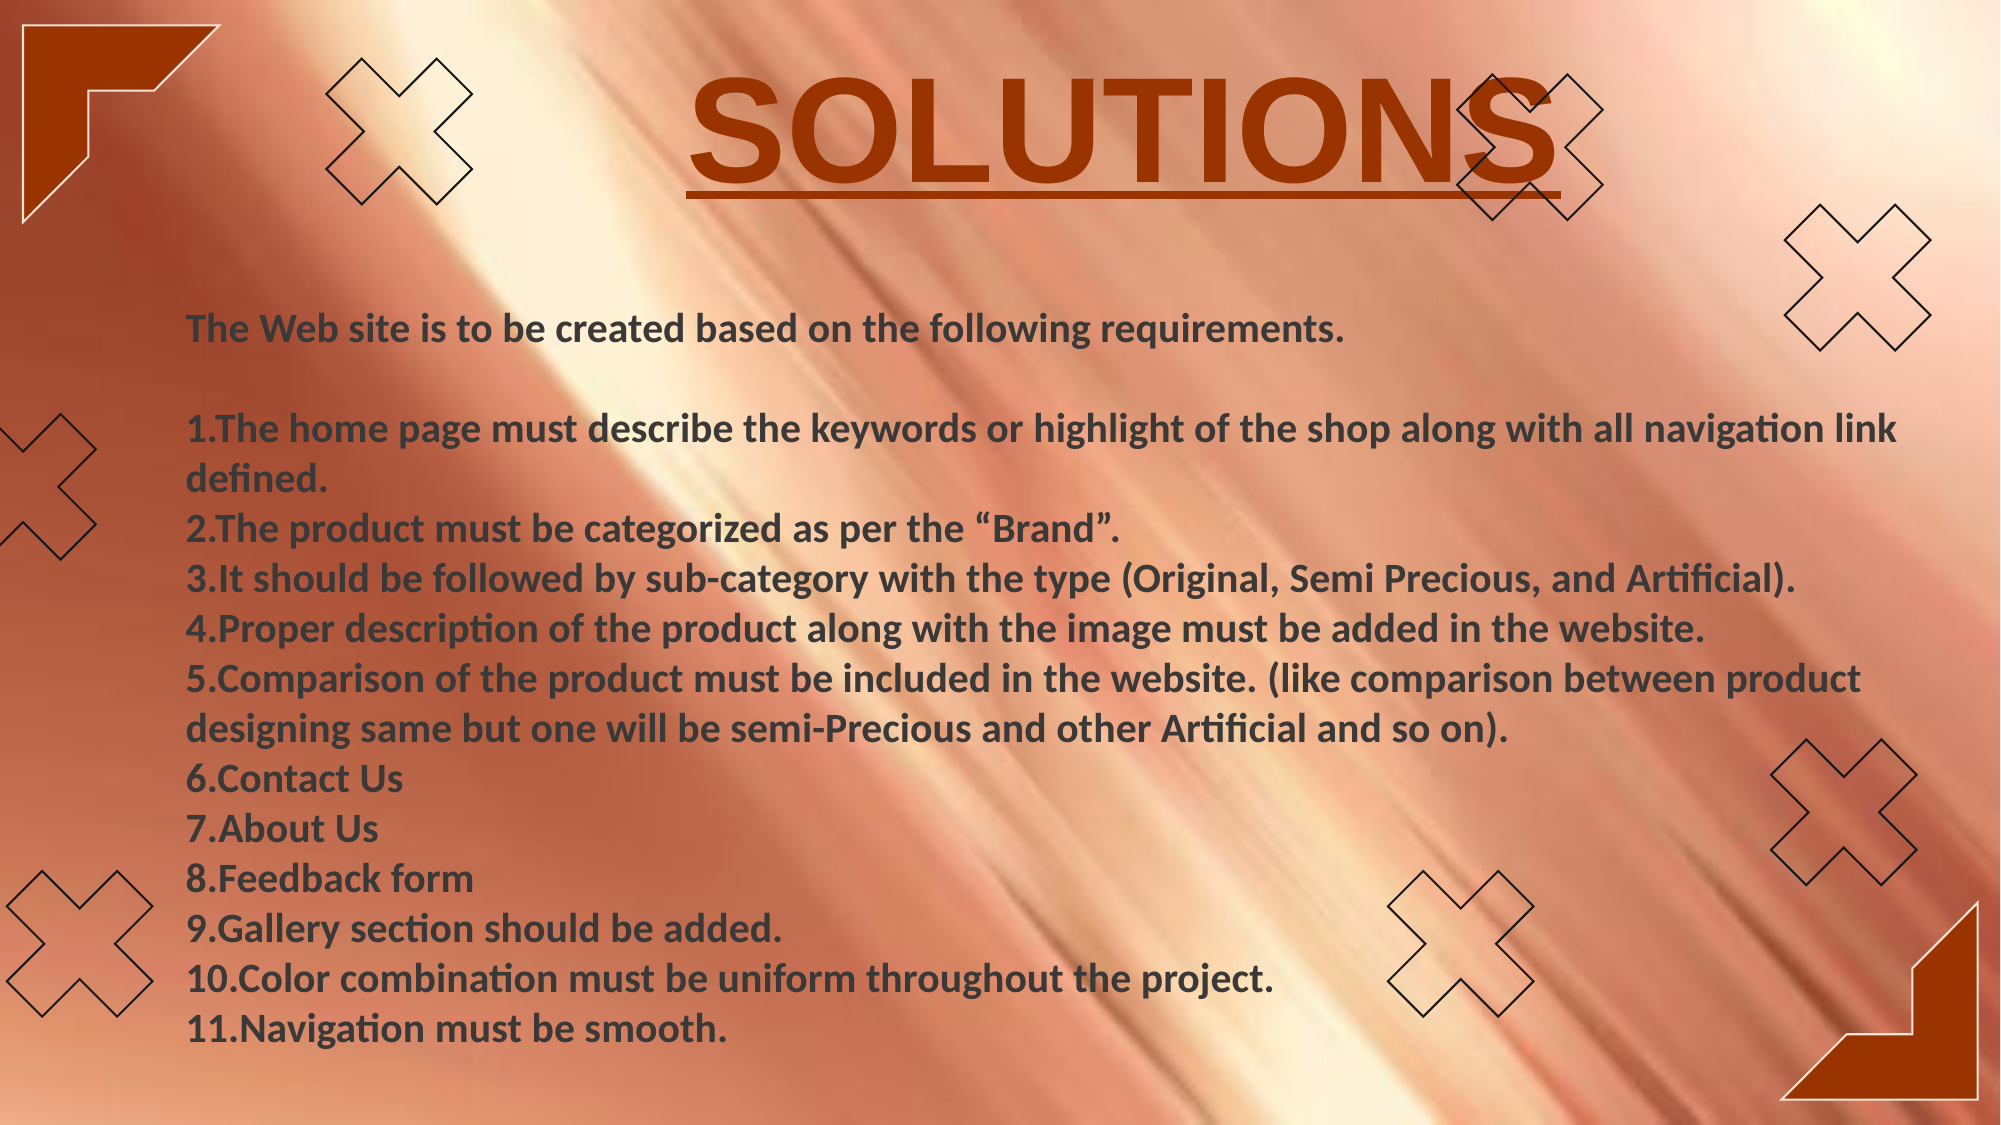

SOLUTIONS

The Web site is to be created based on the following requirements.

1.The home page must describe the keywords or highlight of the shop along with all navigation link defined.
2.The product must be categorized as per the “Brand”.
3.It should be followed by sub-category with the type (Original, Semi Precious, and Artificial).
4.Proper description of the product along with the image must be added in the website.
5.Comparison of the product must be included in the website. (like comparison between product designing same but one will be semi-Precious and other Artificial and so on).
6.Contact Us
7.About Us
8.Feedback form
9.Gallery section should be added.
10.Color combination must be uniform throughout the project.
11.Navigation must be smooth.